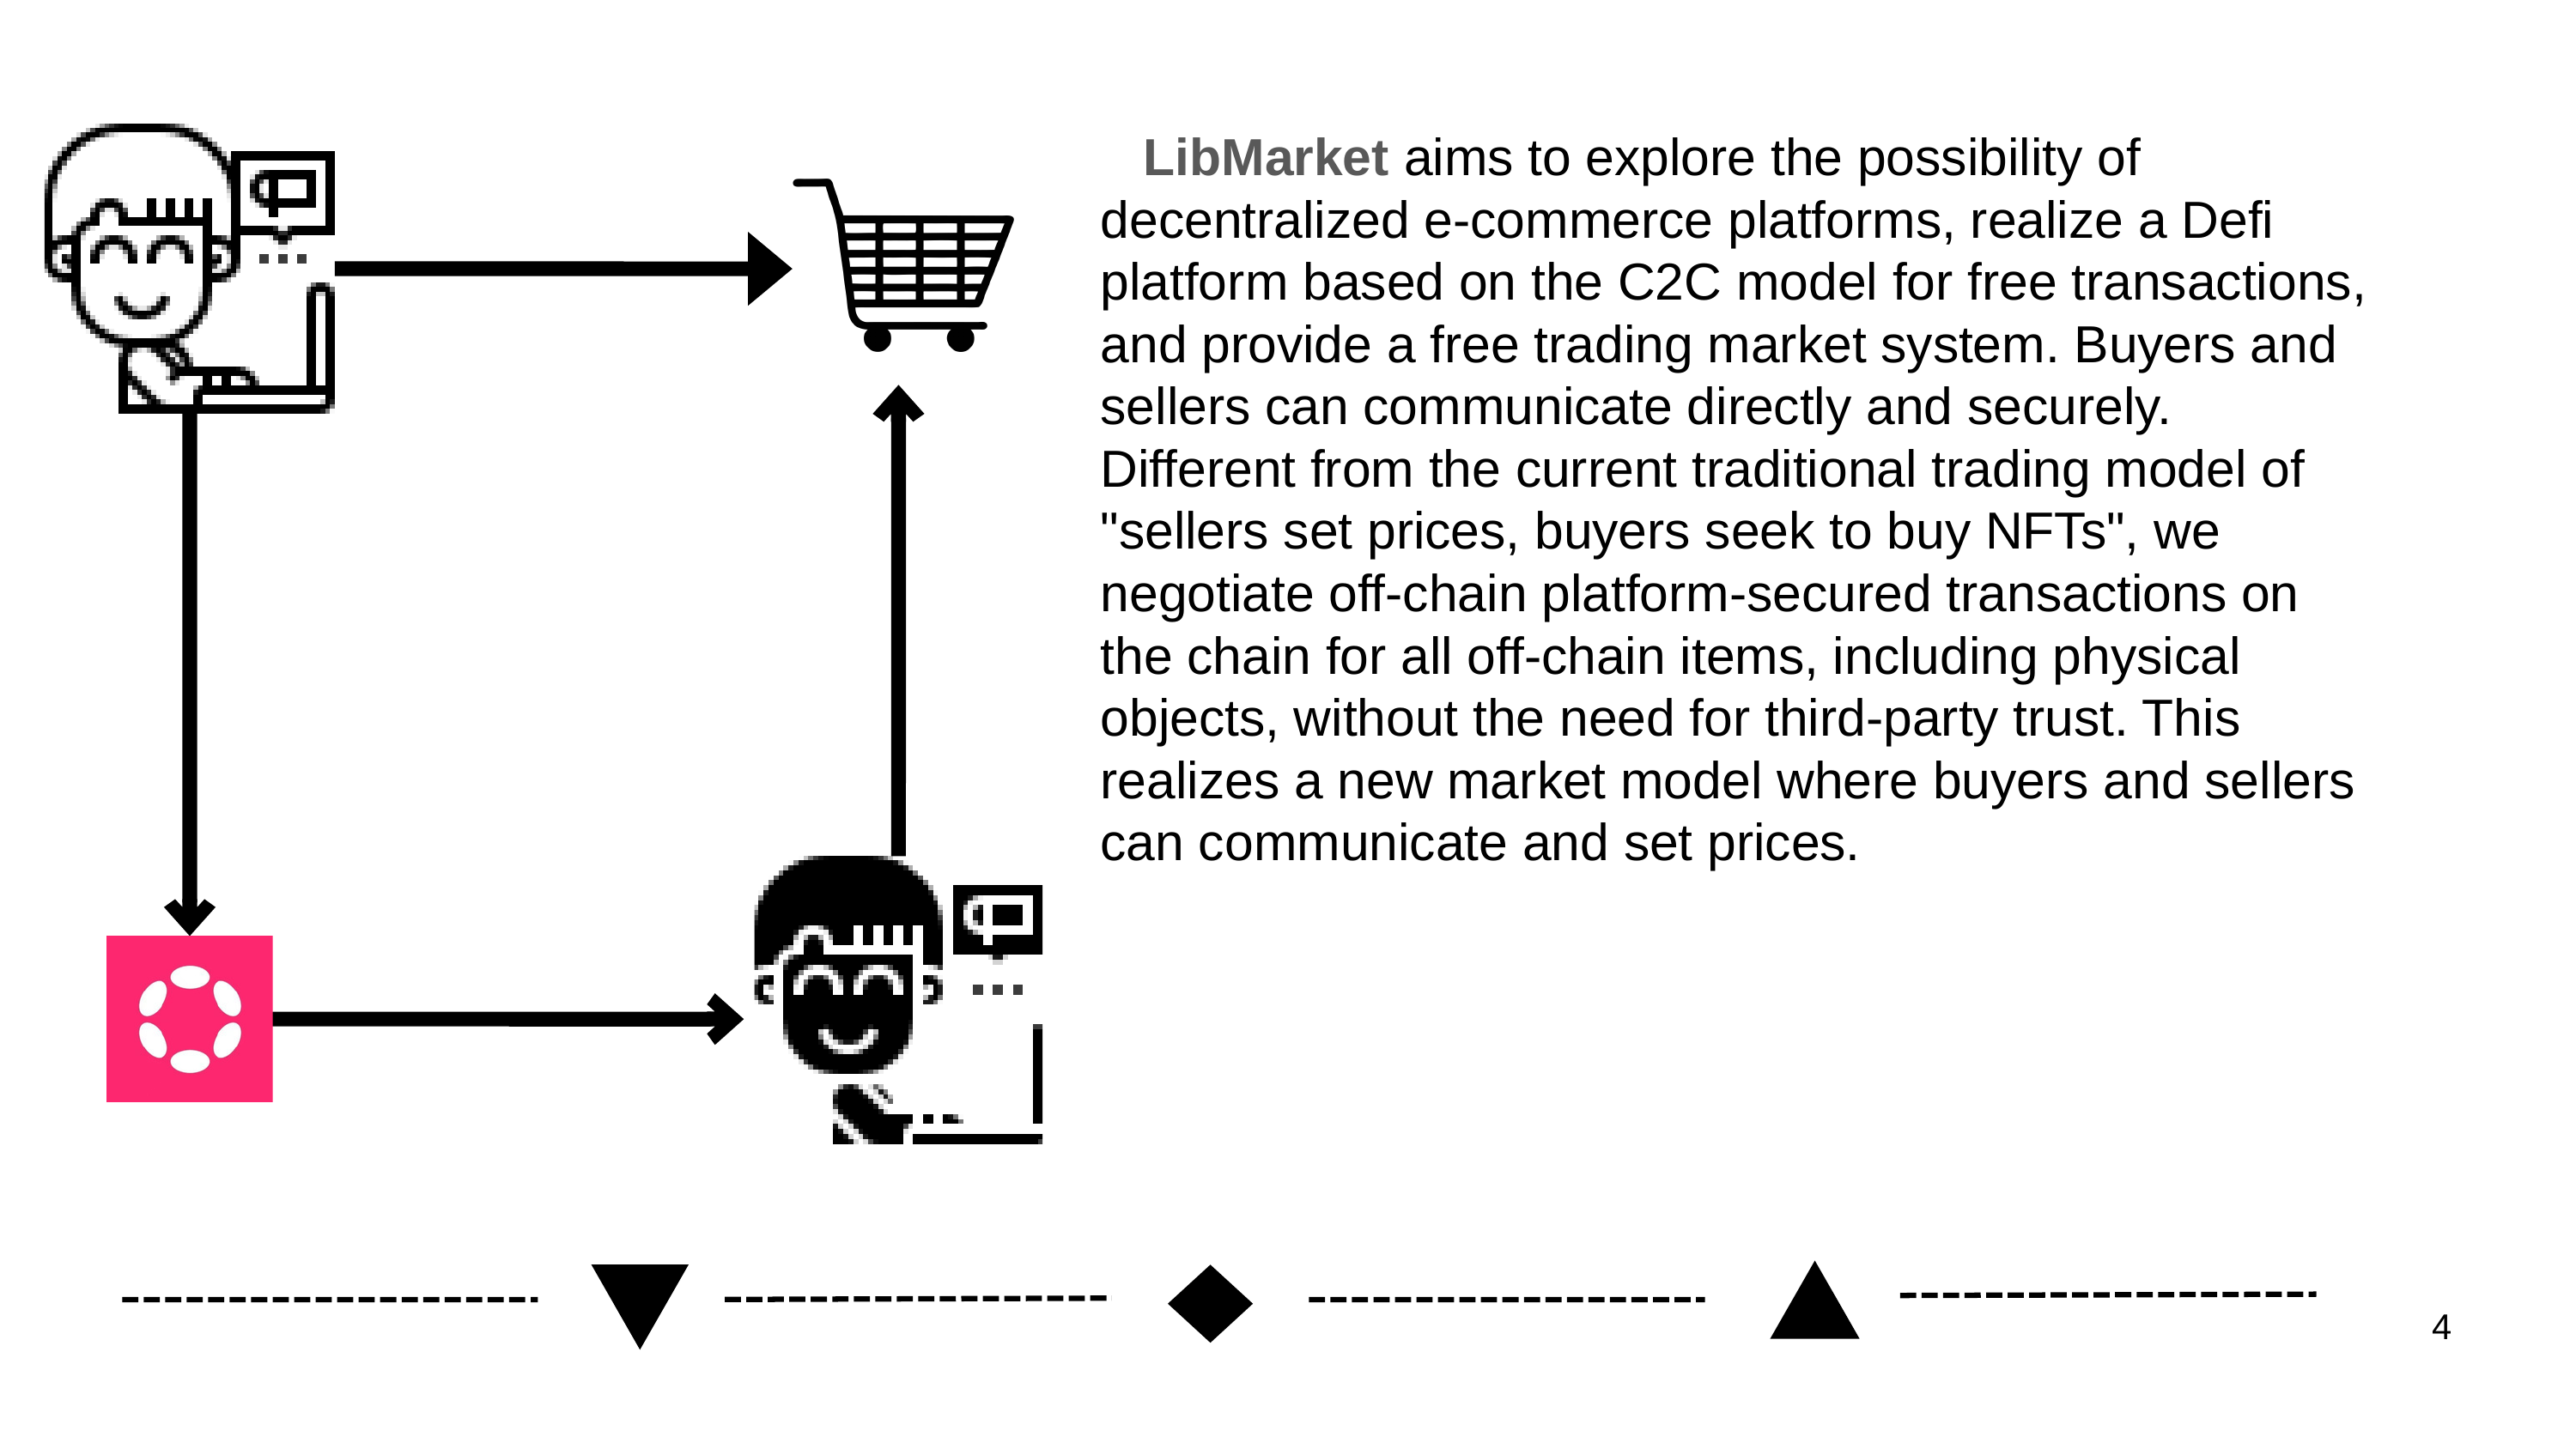

LibMarket aims to explore the possibility of decentralized e-commerce platforms, realize a Defi platform based on the C2C model for free transactions, and provide a free trading market system. Buyers and sellers can communicate directly and securely. Different from the current traditional trading model of "sellers set prices, buyers seek to buy NFTs", we negotiate off-chain platform-secured transactions on the chain for all off-chain items, including physical objects, without the need for third-party trust. This realizes a new market model where buyers and sellers can communicate and set prices.

4